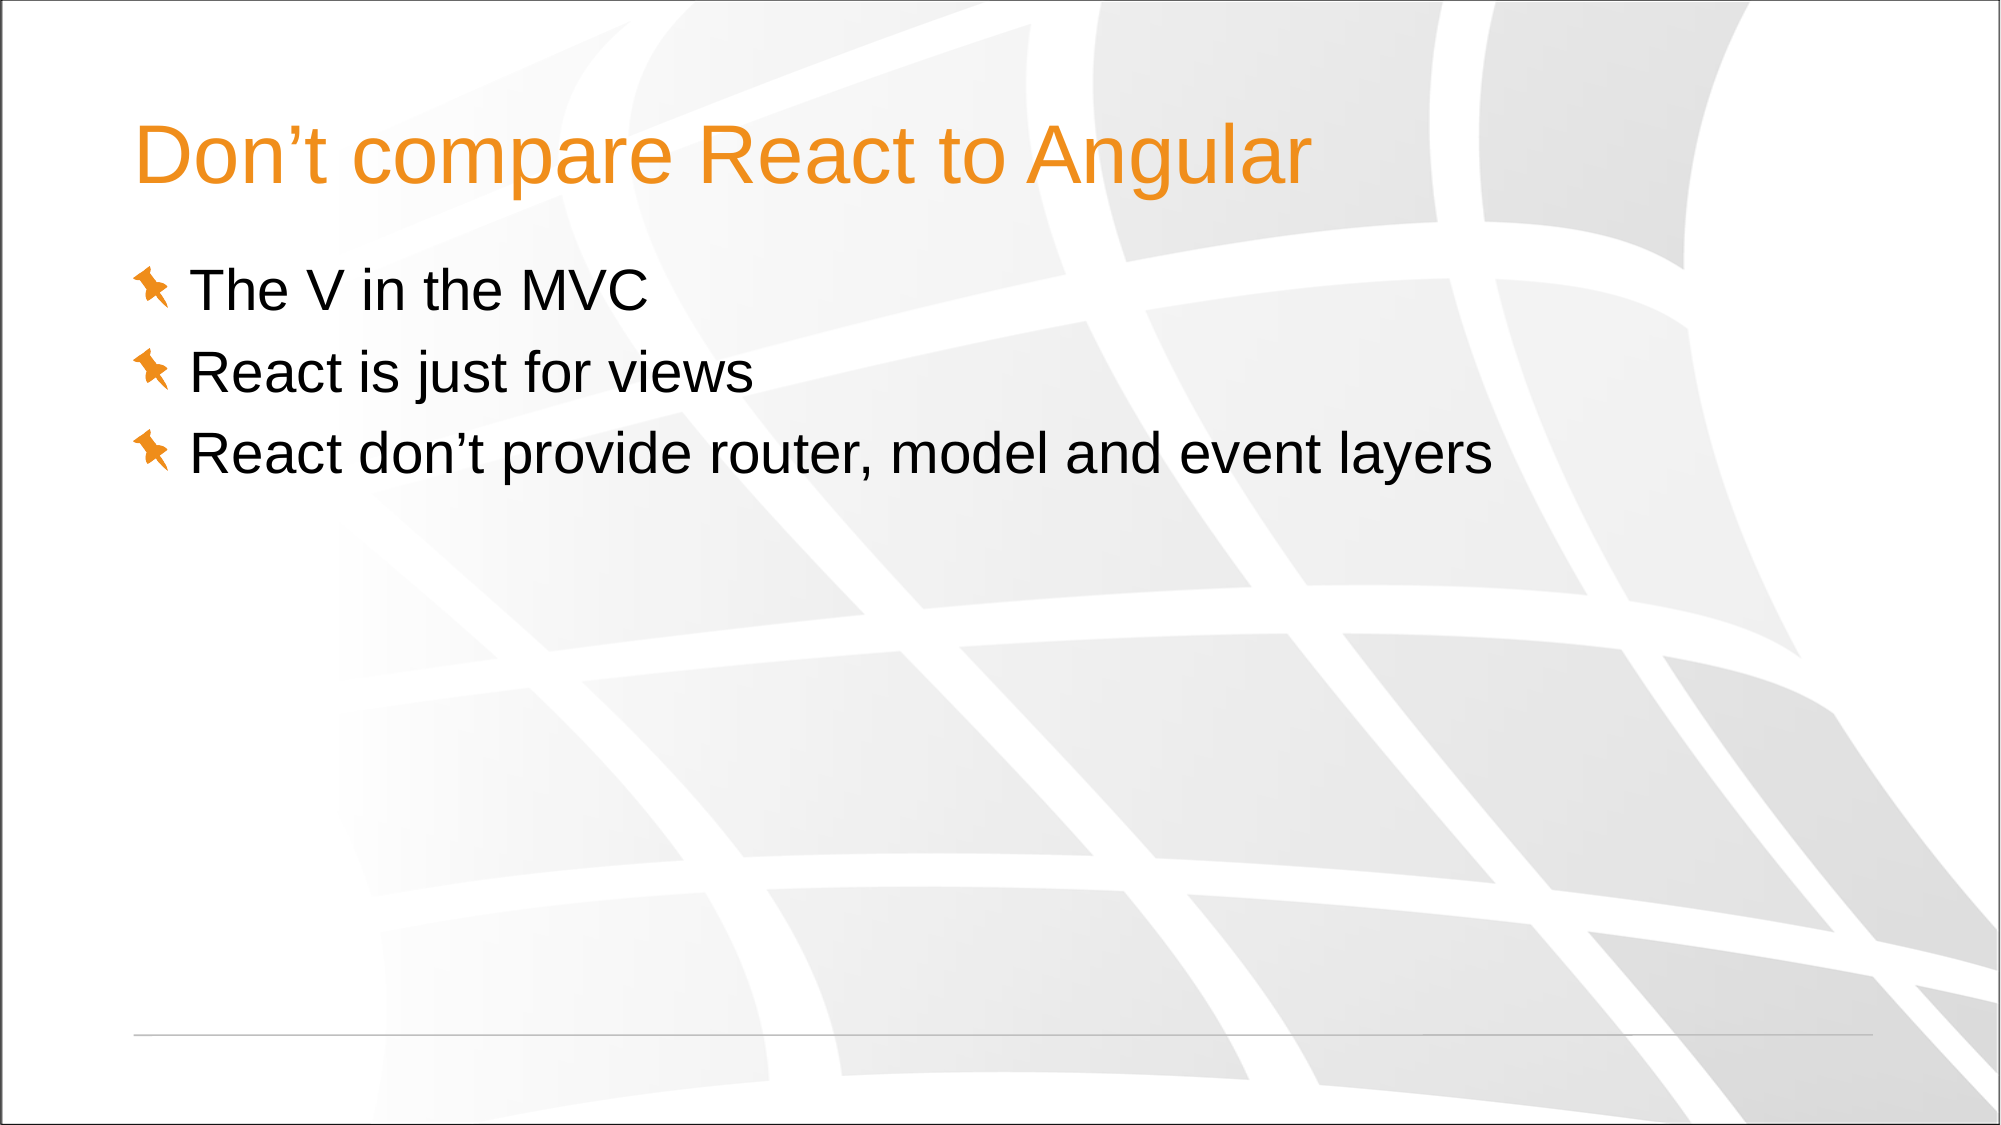

# Don’t compare React to Angular
The V in the MVC
React is just for views
React don’t provide router, model and event layers